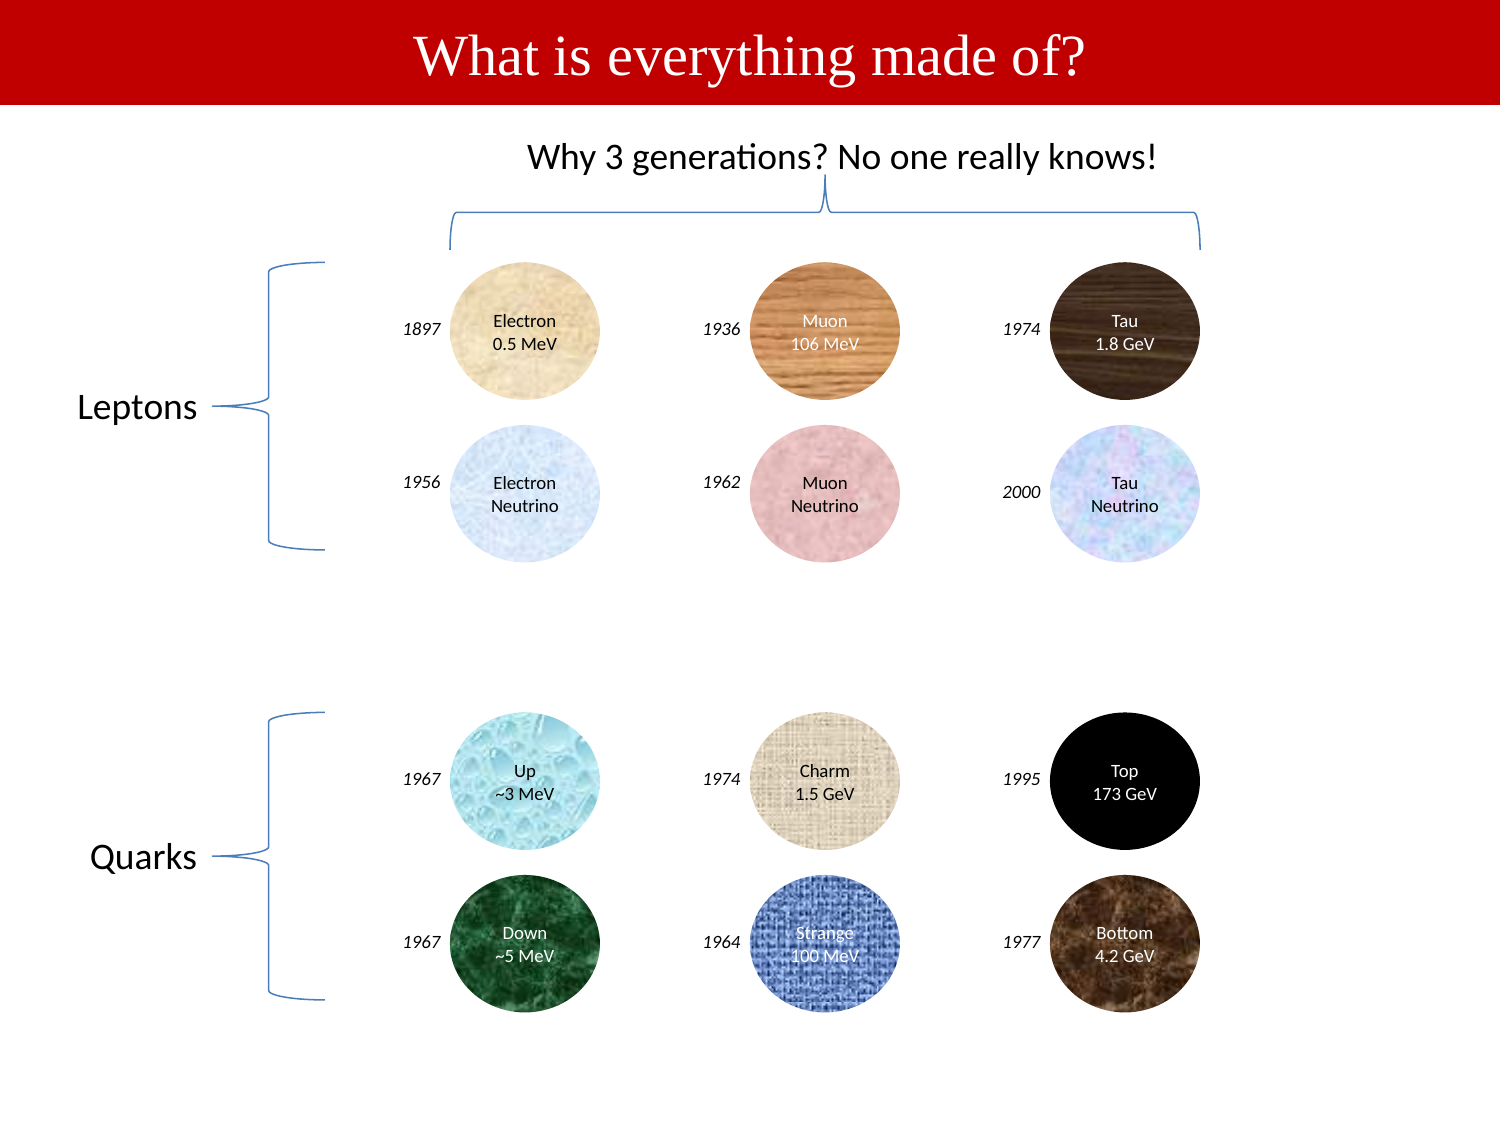

What is everything made of?

Why 3 generations? No one really knows!

Electron
0.5 MeV
Muon
106 MeV
Tau
1.8 GeV
1897
1936
1974
Leptons
Electron
Neutrino
Muon
Neutrino
Tau
Neutrino
1956
1962
2000

Up
~3 MeV
Charm
1.5 GeV
Top
173 GeV
1967
1974
1995
Quarks
Down
~5 MeV
Strange
100 MeV
Bottom
4.2 GeV
1967
1964
1977